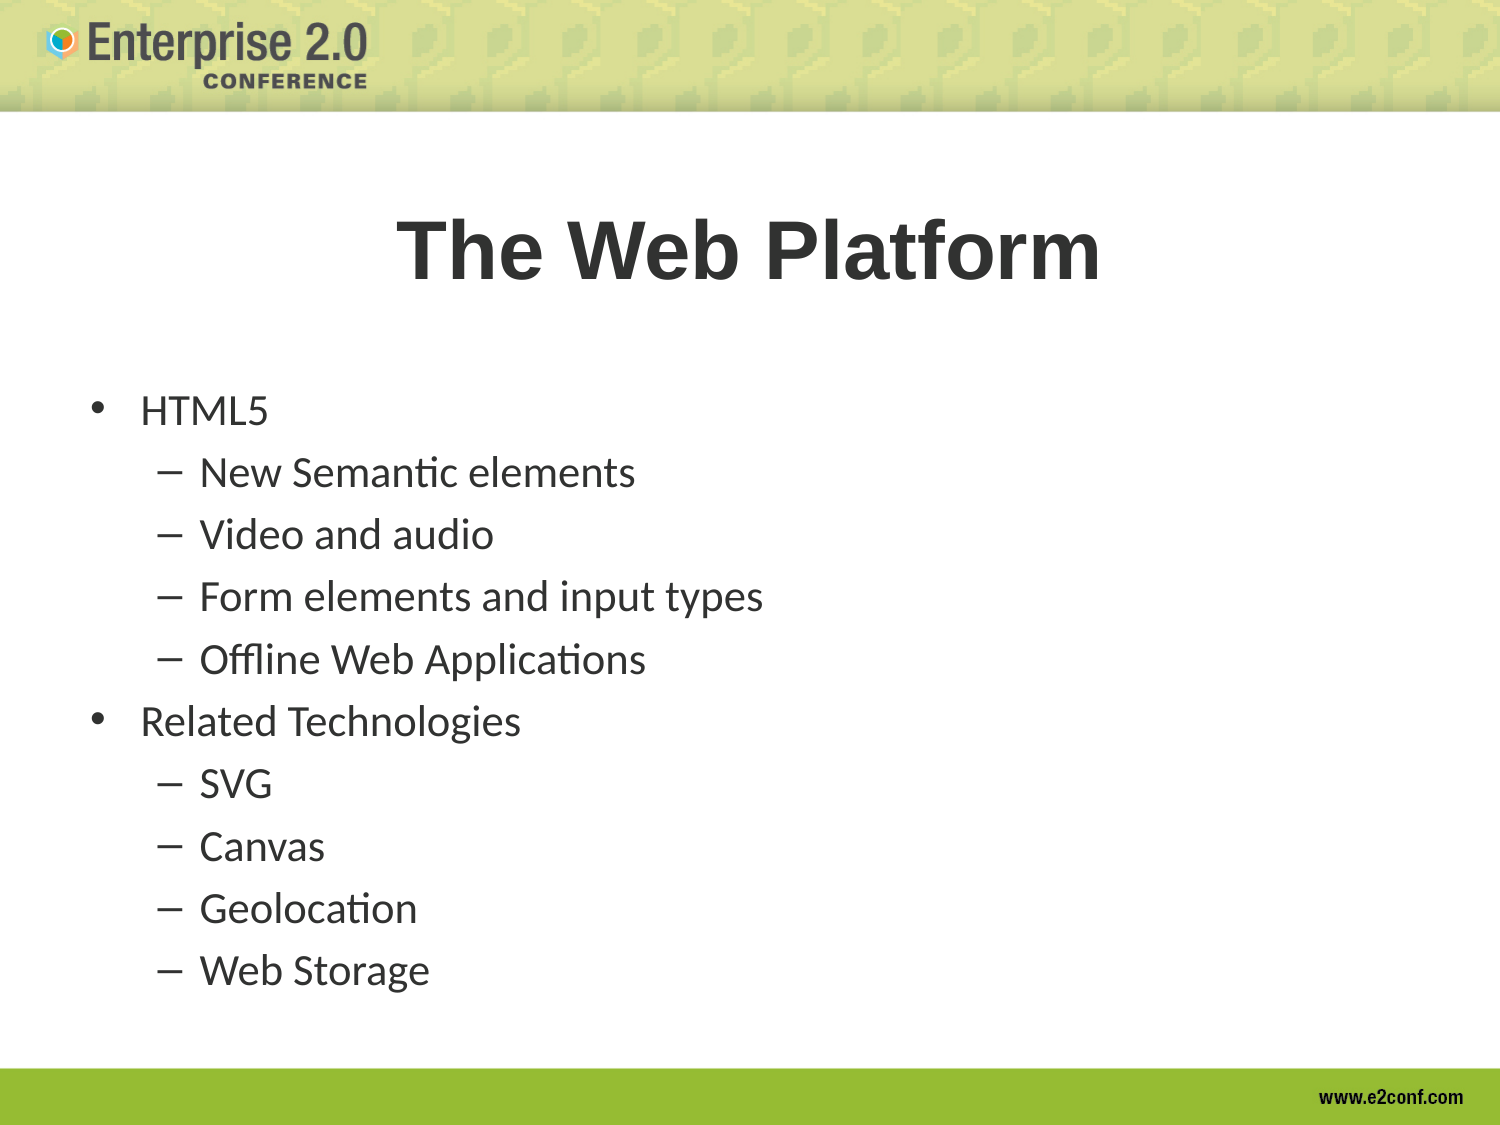

# The Web Platform
HTML5
New Semantic elements
Video and audio
Form elements and input types
Offline Web Applications
Related Technologies
SVG
Canvas
Geolocation
Web Storage